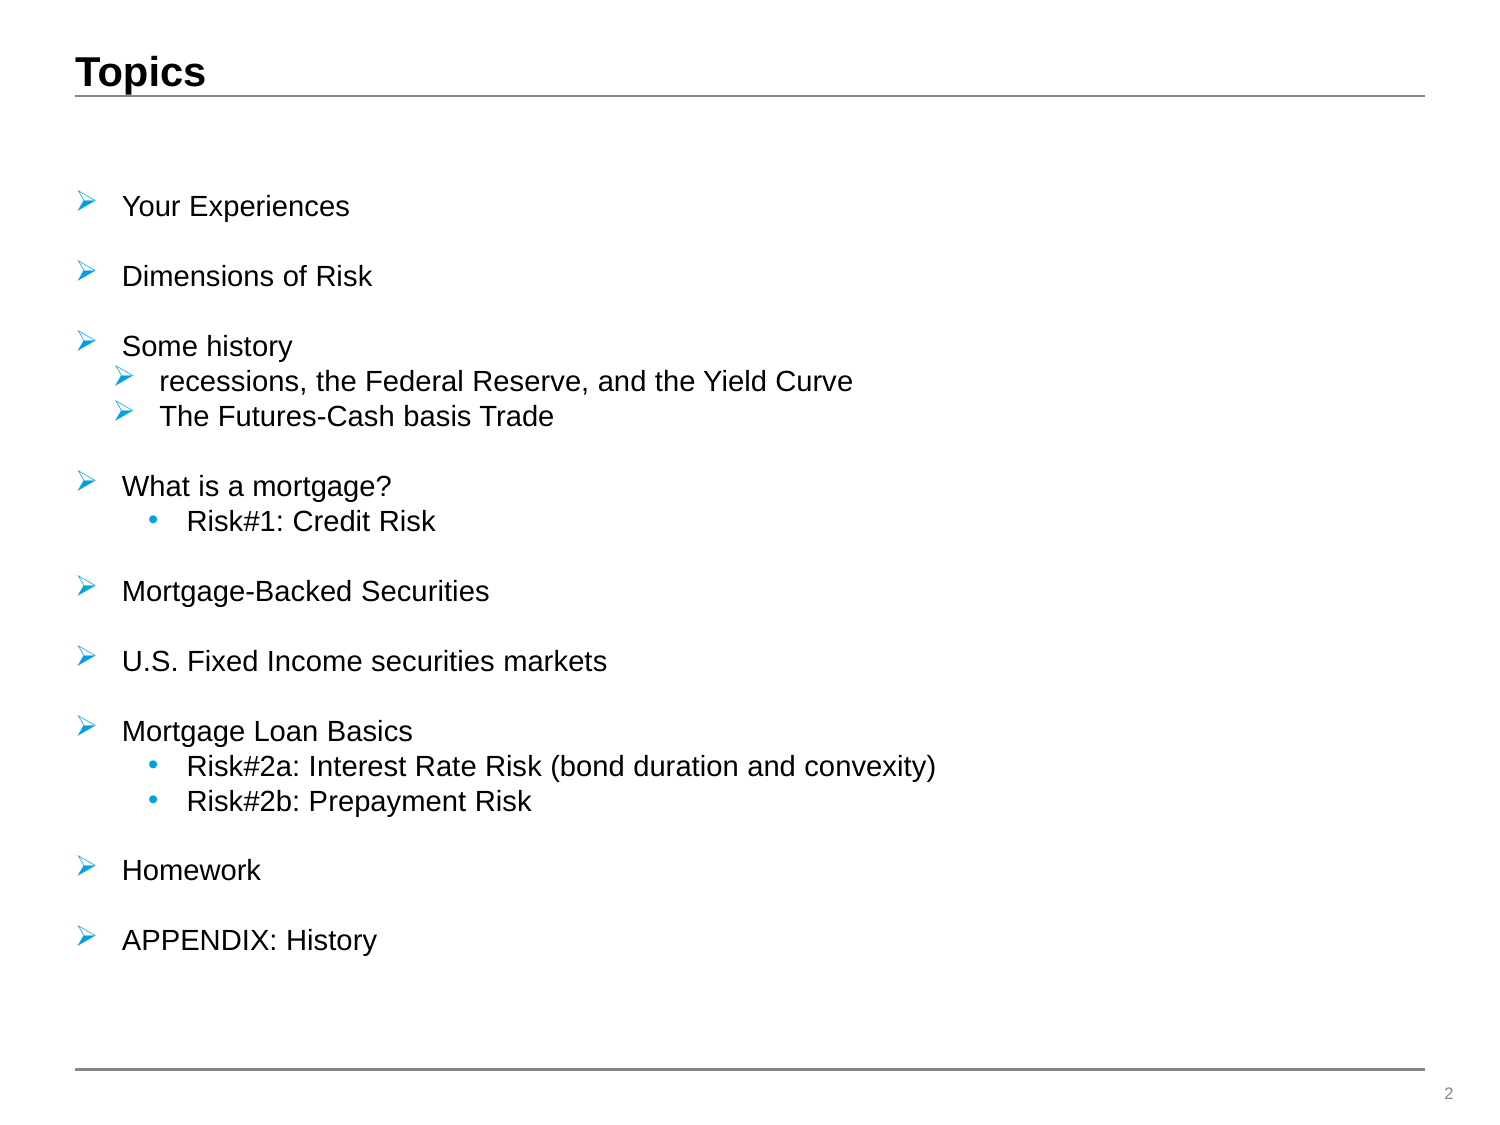

# Topics
Your Experiences

Dimensions of Risk

Some history
recessions, the Federal Reserve, and the Yield Curve
The Futures-Cash basis Trade

What is a mortgage?
Risk#1: Credit Risk

Mortgage-Backed Securities

U.S. Fixed Income securities markets

Mortgage Loan Basics
Risk#2a: Interest Rate Risk (bond duration and convexity)
Risk#2b: Prepayment Risk

Homework

APPENDIX: History